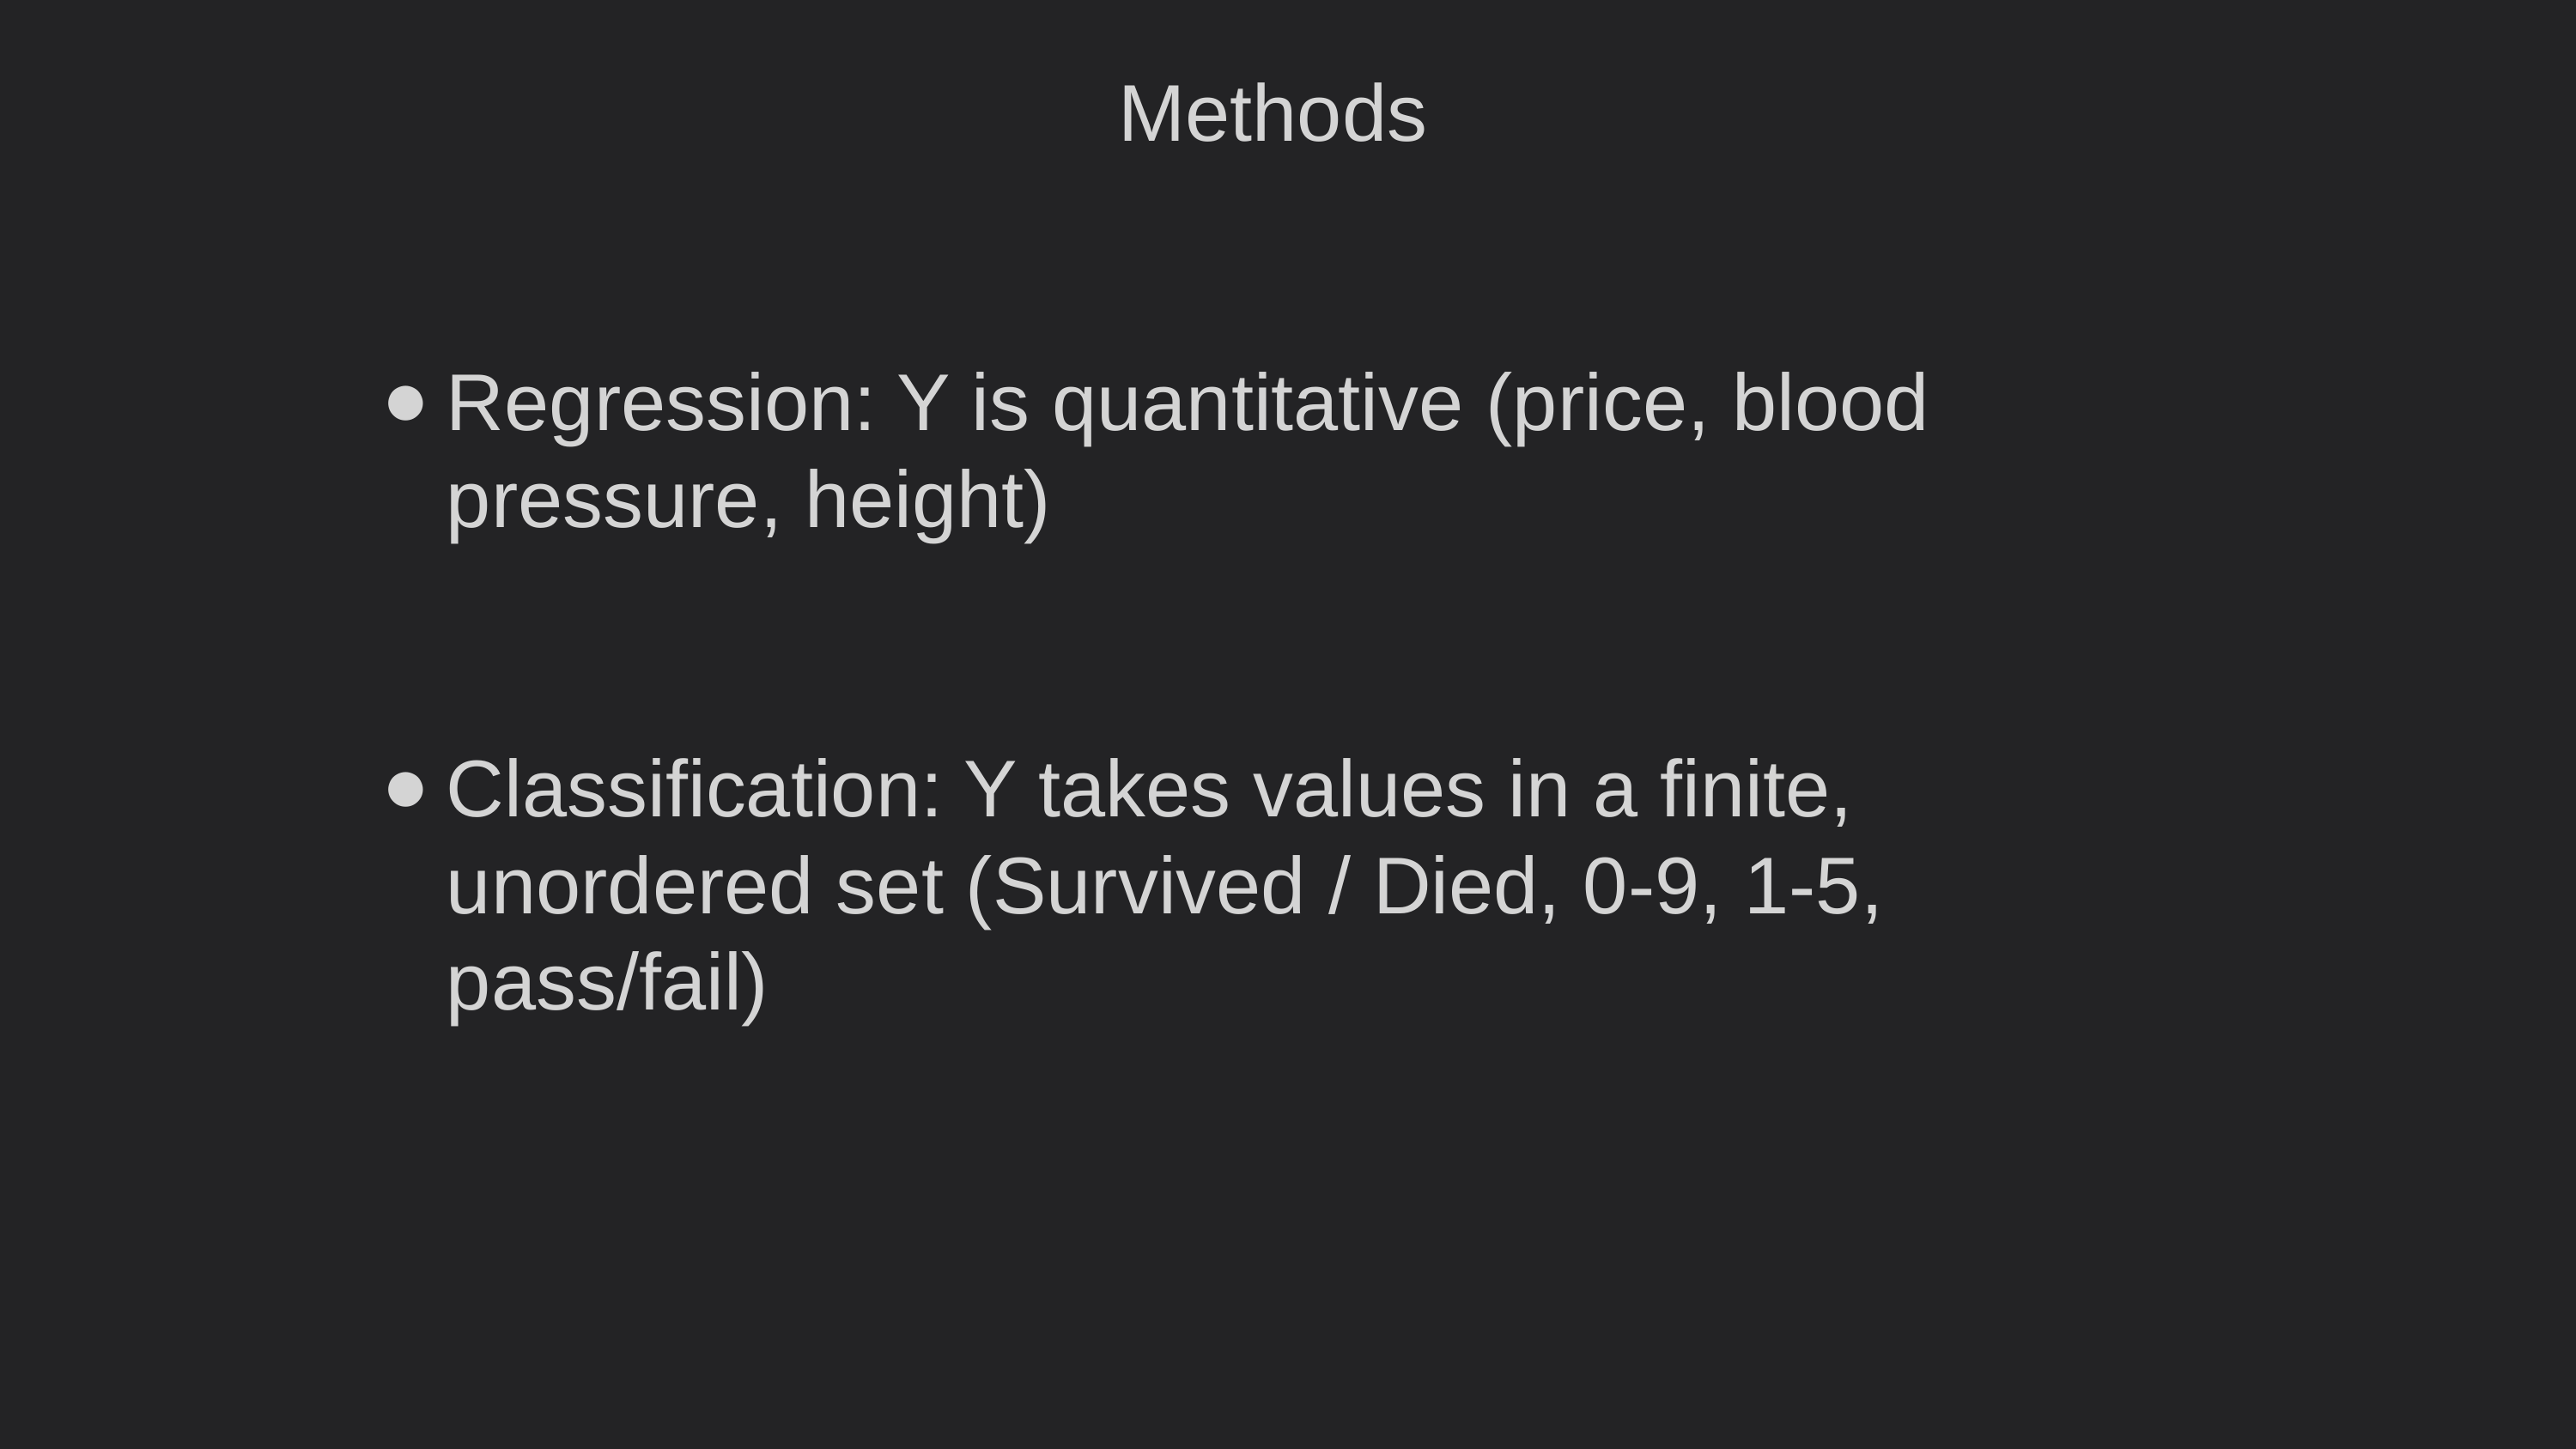

Methods

Regression: Y is quantitative (price, blood pressure, height)

Classification: Y takes values in a finite, unordered set (Survived / Died, 0-9, 1-5, pass/fail)